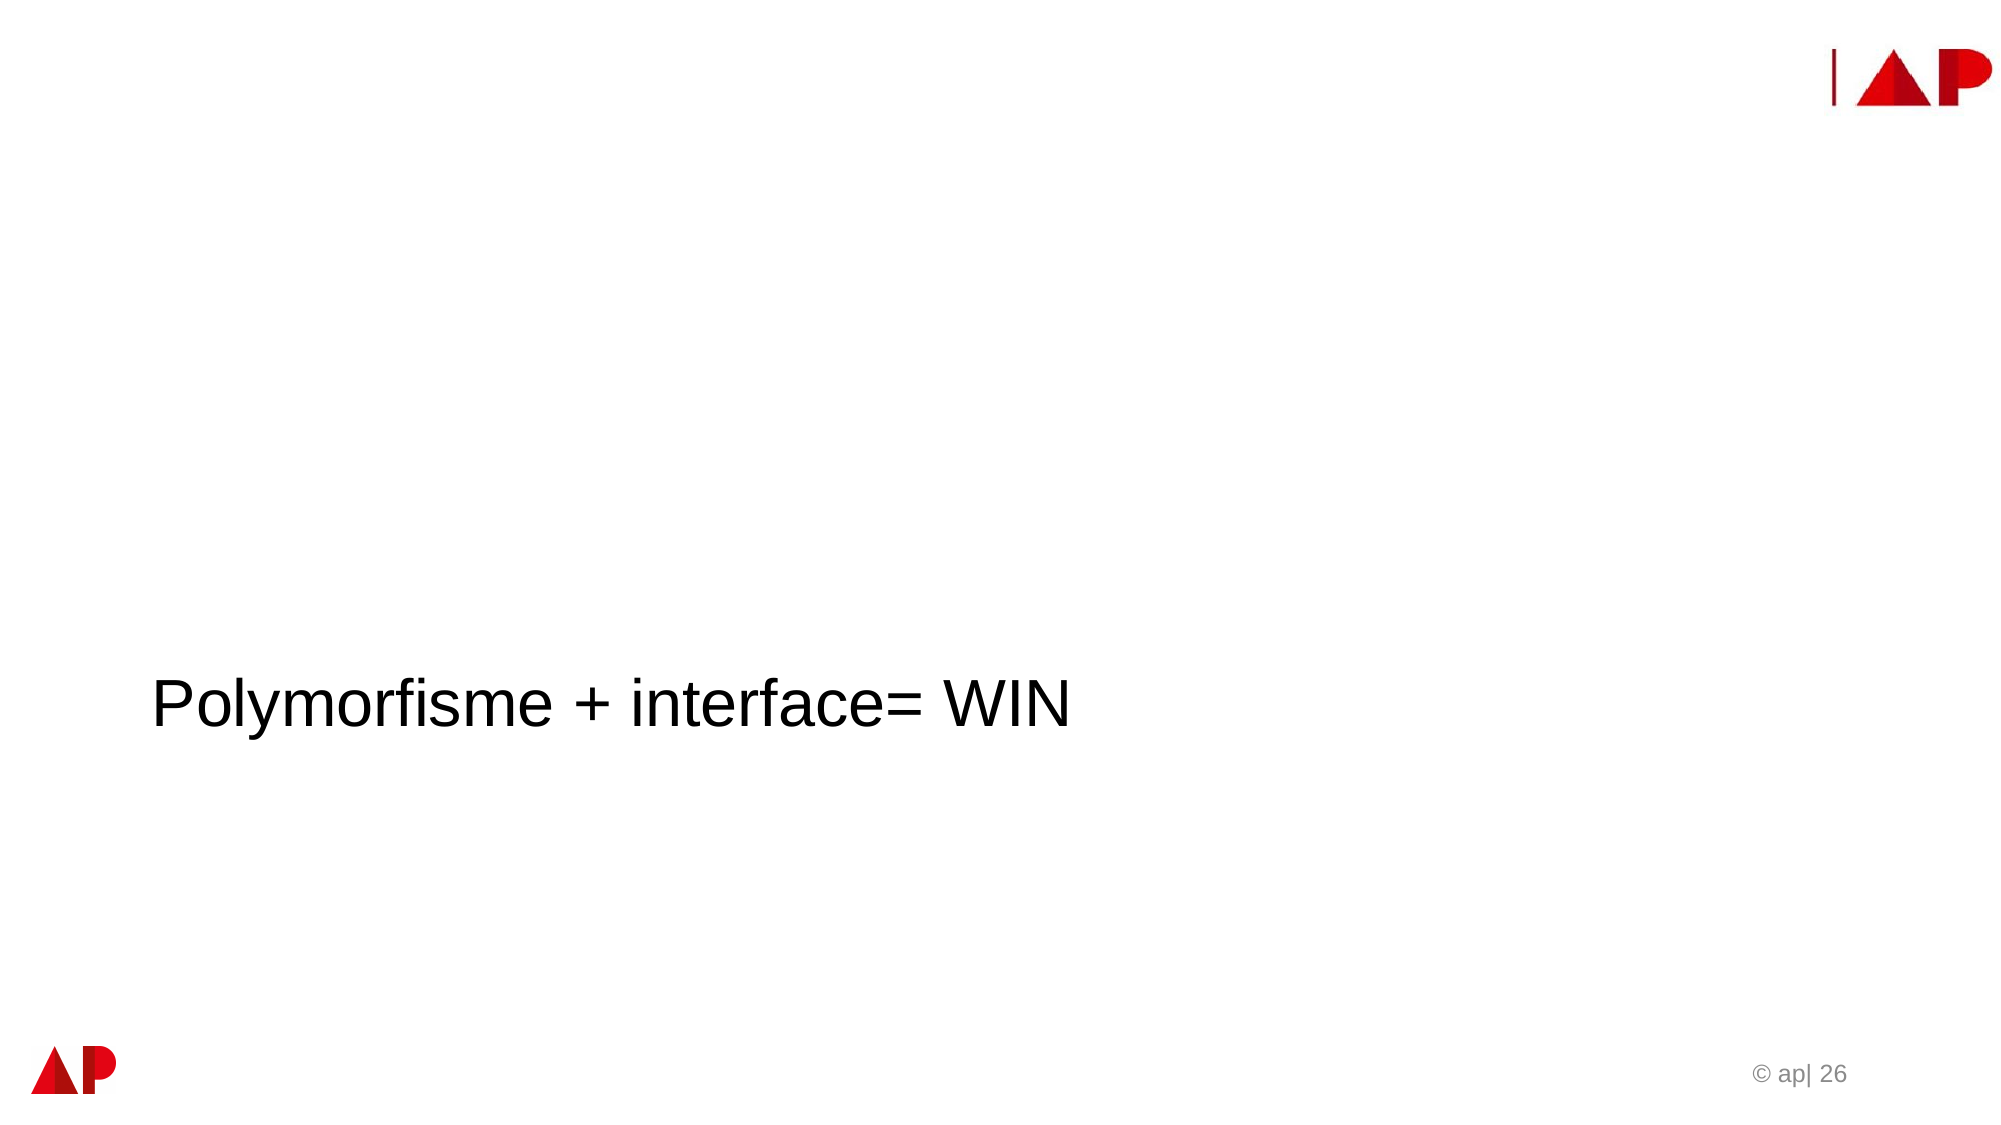

# Polymorfisme + interface= WIN

© ap| 26